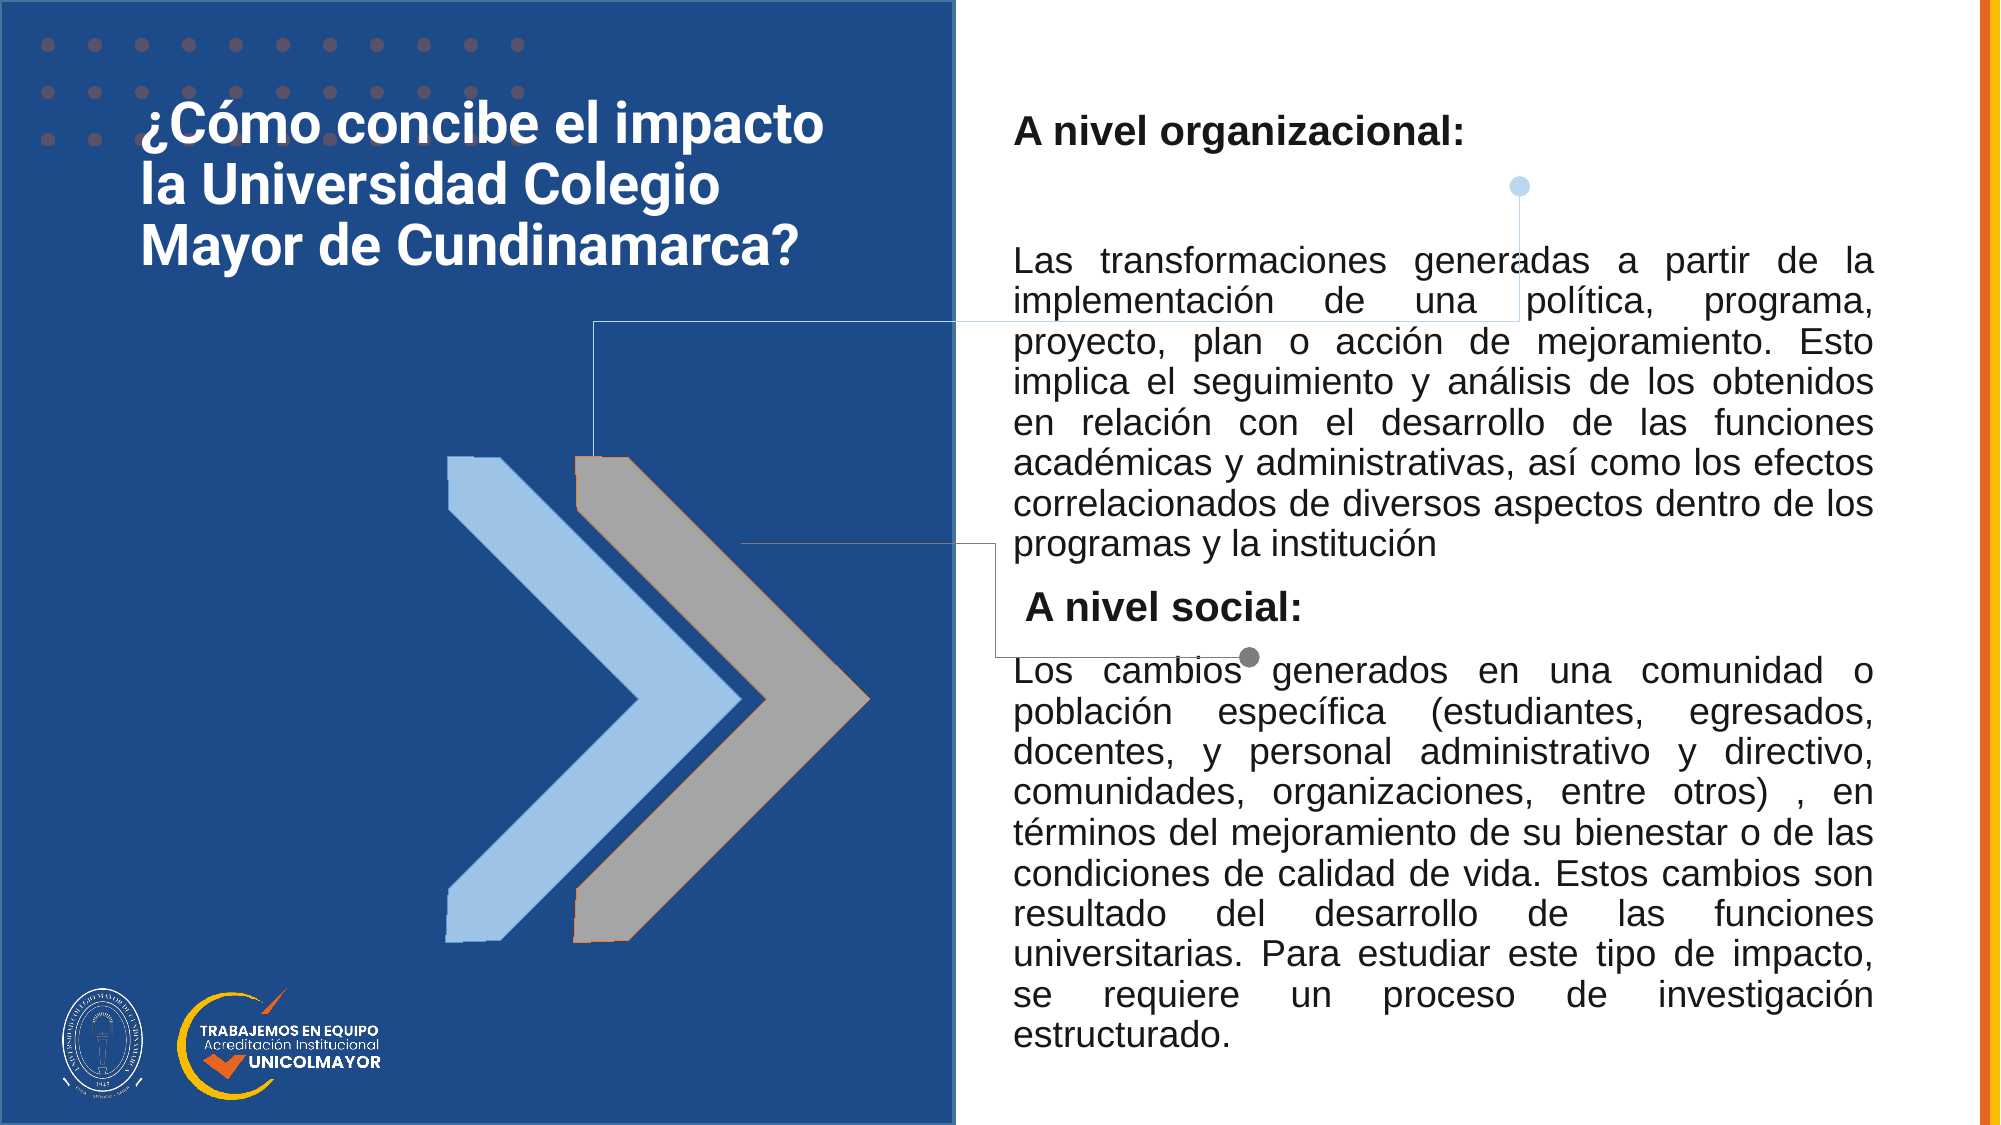

# ¿Cómo concibe el impacto la Universidad Colegio Mayor de Cundinamarca?
A nivel organizacional:

Las transformaciones generadas a partir de la implementación de una política, programa, proyecto, plan o acción de mejoramiento. Esto implica el seguimiento y análisis de los obtenidos en relación con el desarrollo de las funciones académicas y administrativas, así como los efectos correlacionados de diversos aspectos dentro de los programas y la institución
 A nivel social:
Los cambios generados en una comunidad o población específica (estudiantes, egresados, docentes, y personal administrativo y directivo, comunidades, organizaciones, entre otros) , en términos del mejoramiento de su bienestar o de las condiciones de calidad de vida. Estos cambios son resultado del desarrollo de las funciones universitarias. Para estudiar este tipo de impacto, se requiere un proceso de investigación estructurado.